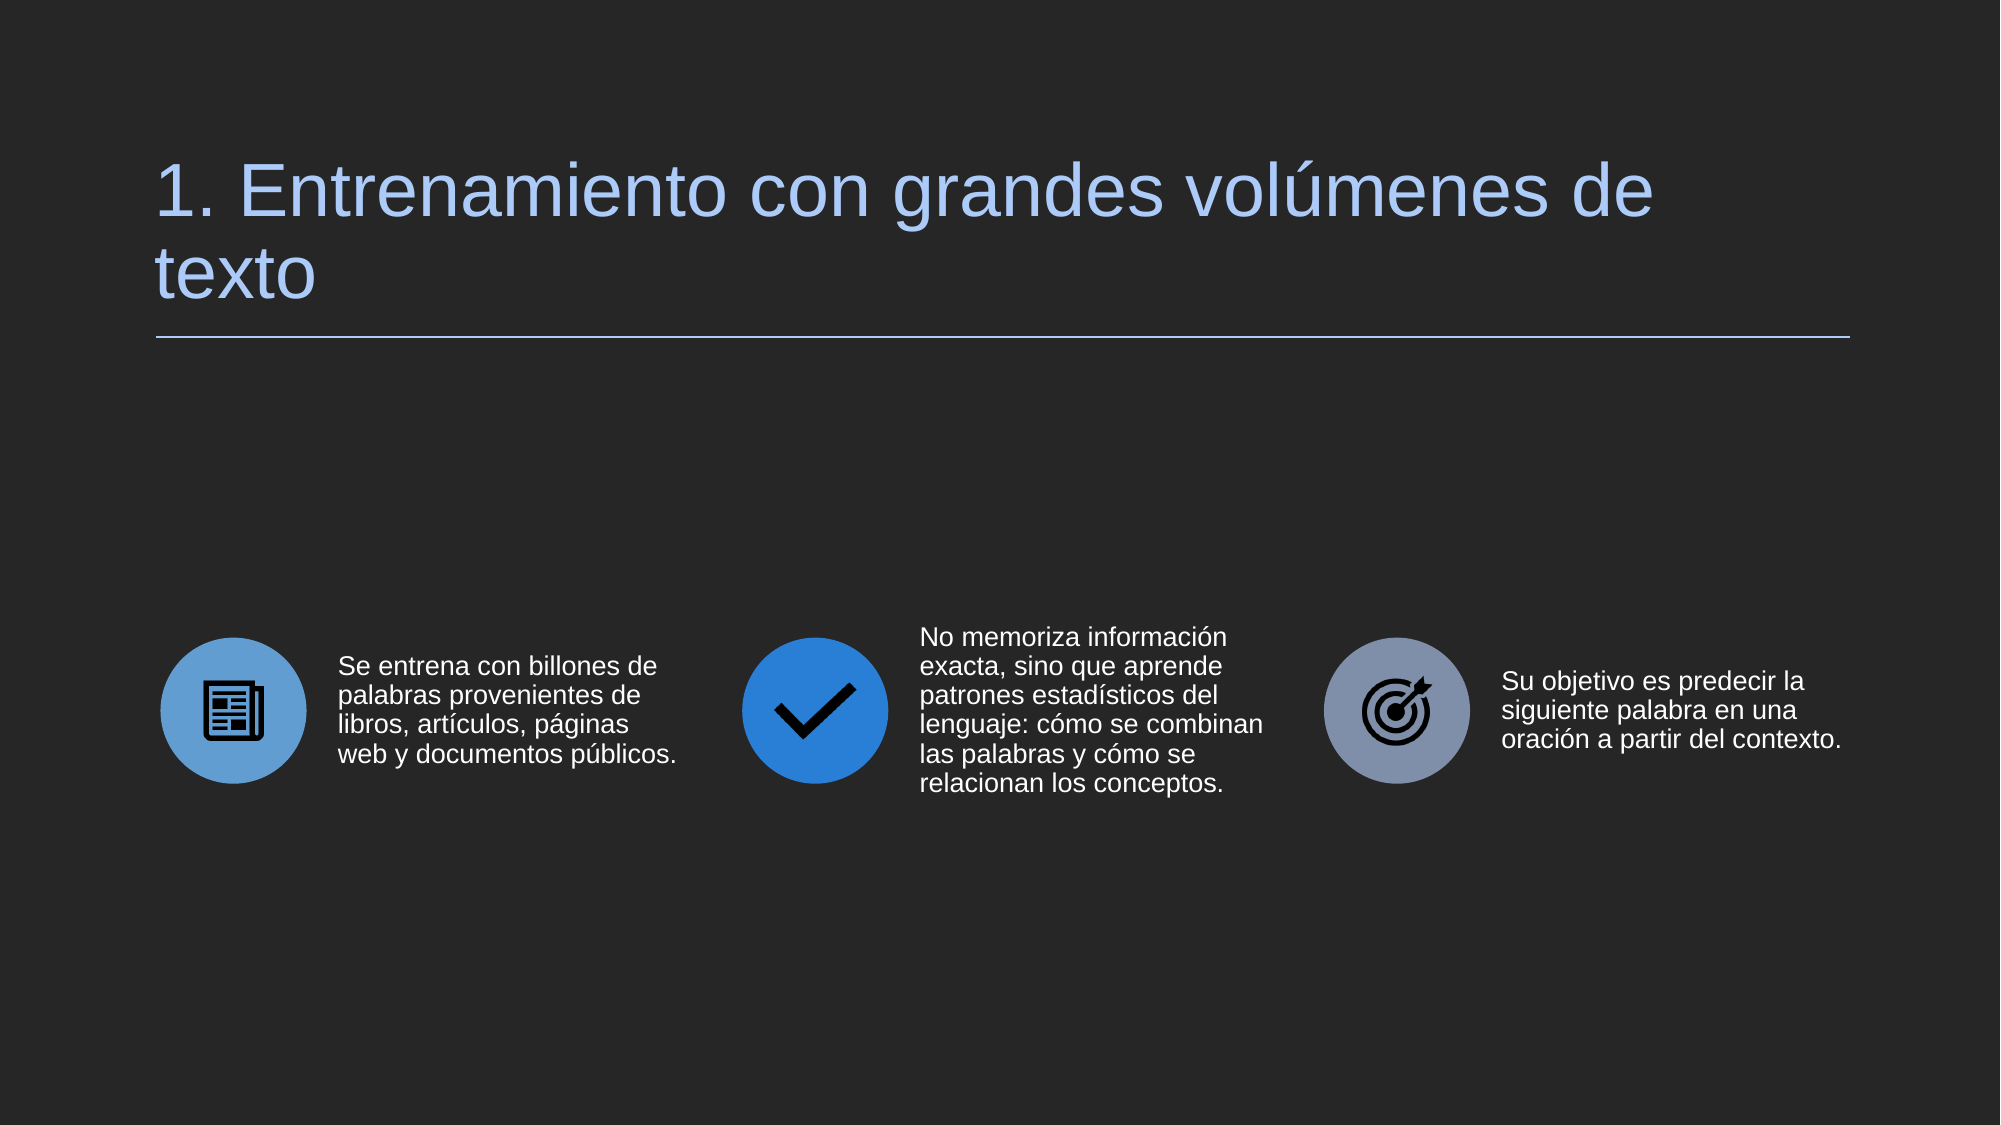

# 1. Entrenamiento con grandes volúmenes de texto
Se entrena con billones de palabras provenientes de libros, artículos, páginas web y documentos públicos.
No memoriza información exacta, sino que aprende patrones estadísticos del lenguaje: cómo se combinan las palabras y cómo se relacionan los conceptos.
Su objetivo es predecir la siguiente palabra en una oración a partir del contexto.